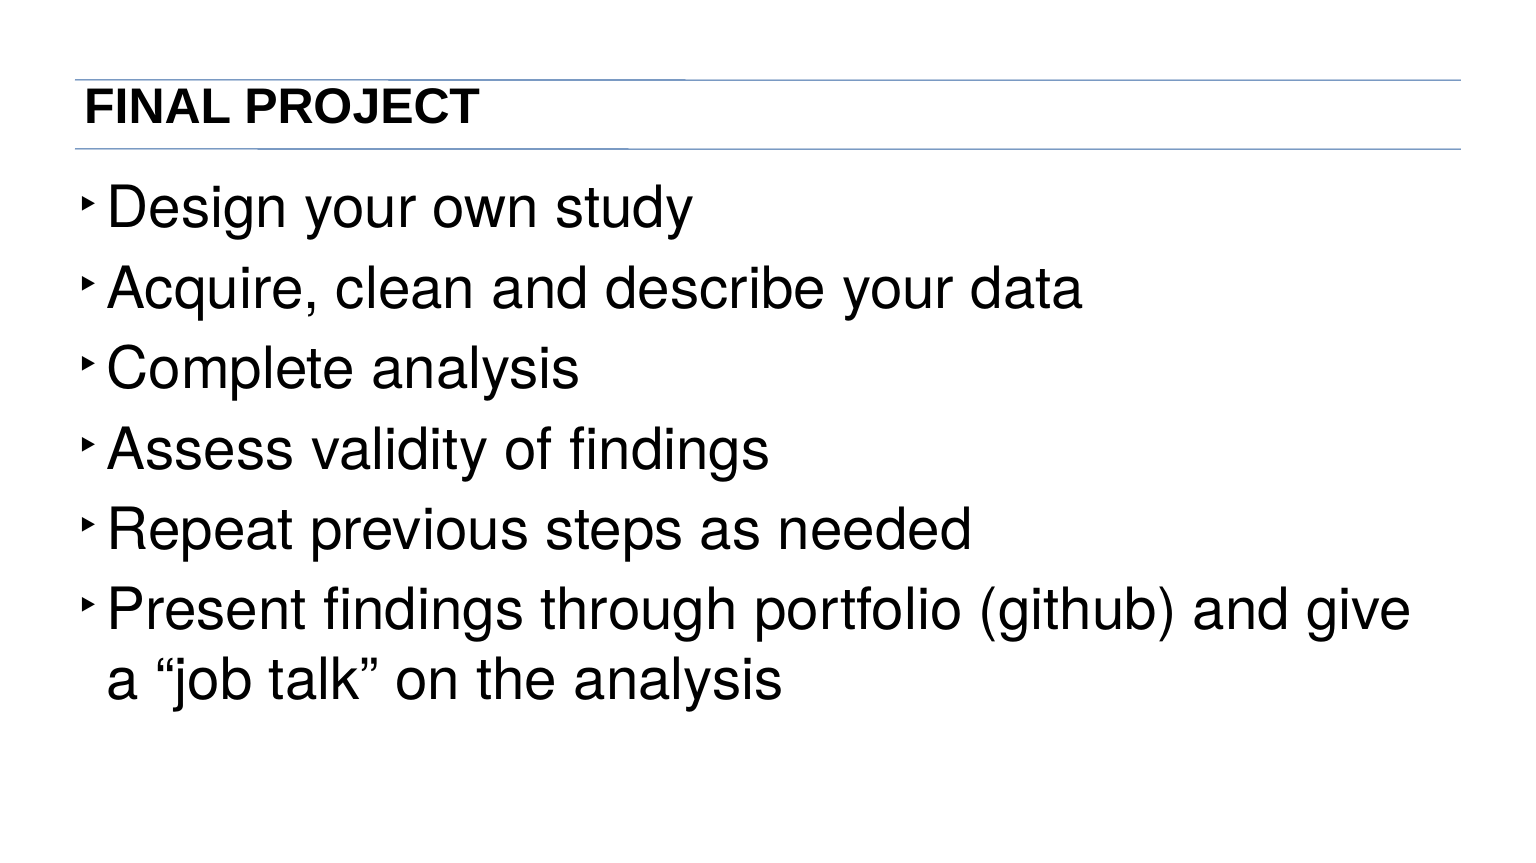

FINAL PROJECT
Design your own study
Acquire, clean and describe your data
Complete analysis
Assess validity of findings
Repeat previous steps as needed
Present findings through portfolio (github) and give a “job talk” on the analysis